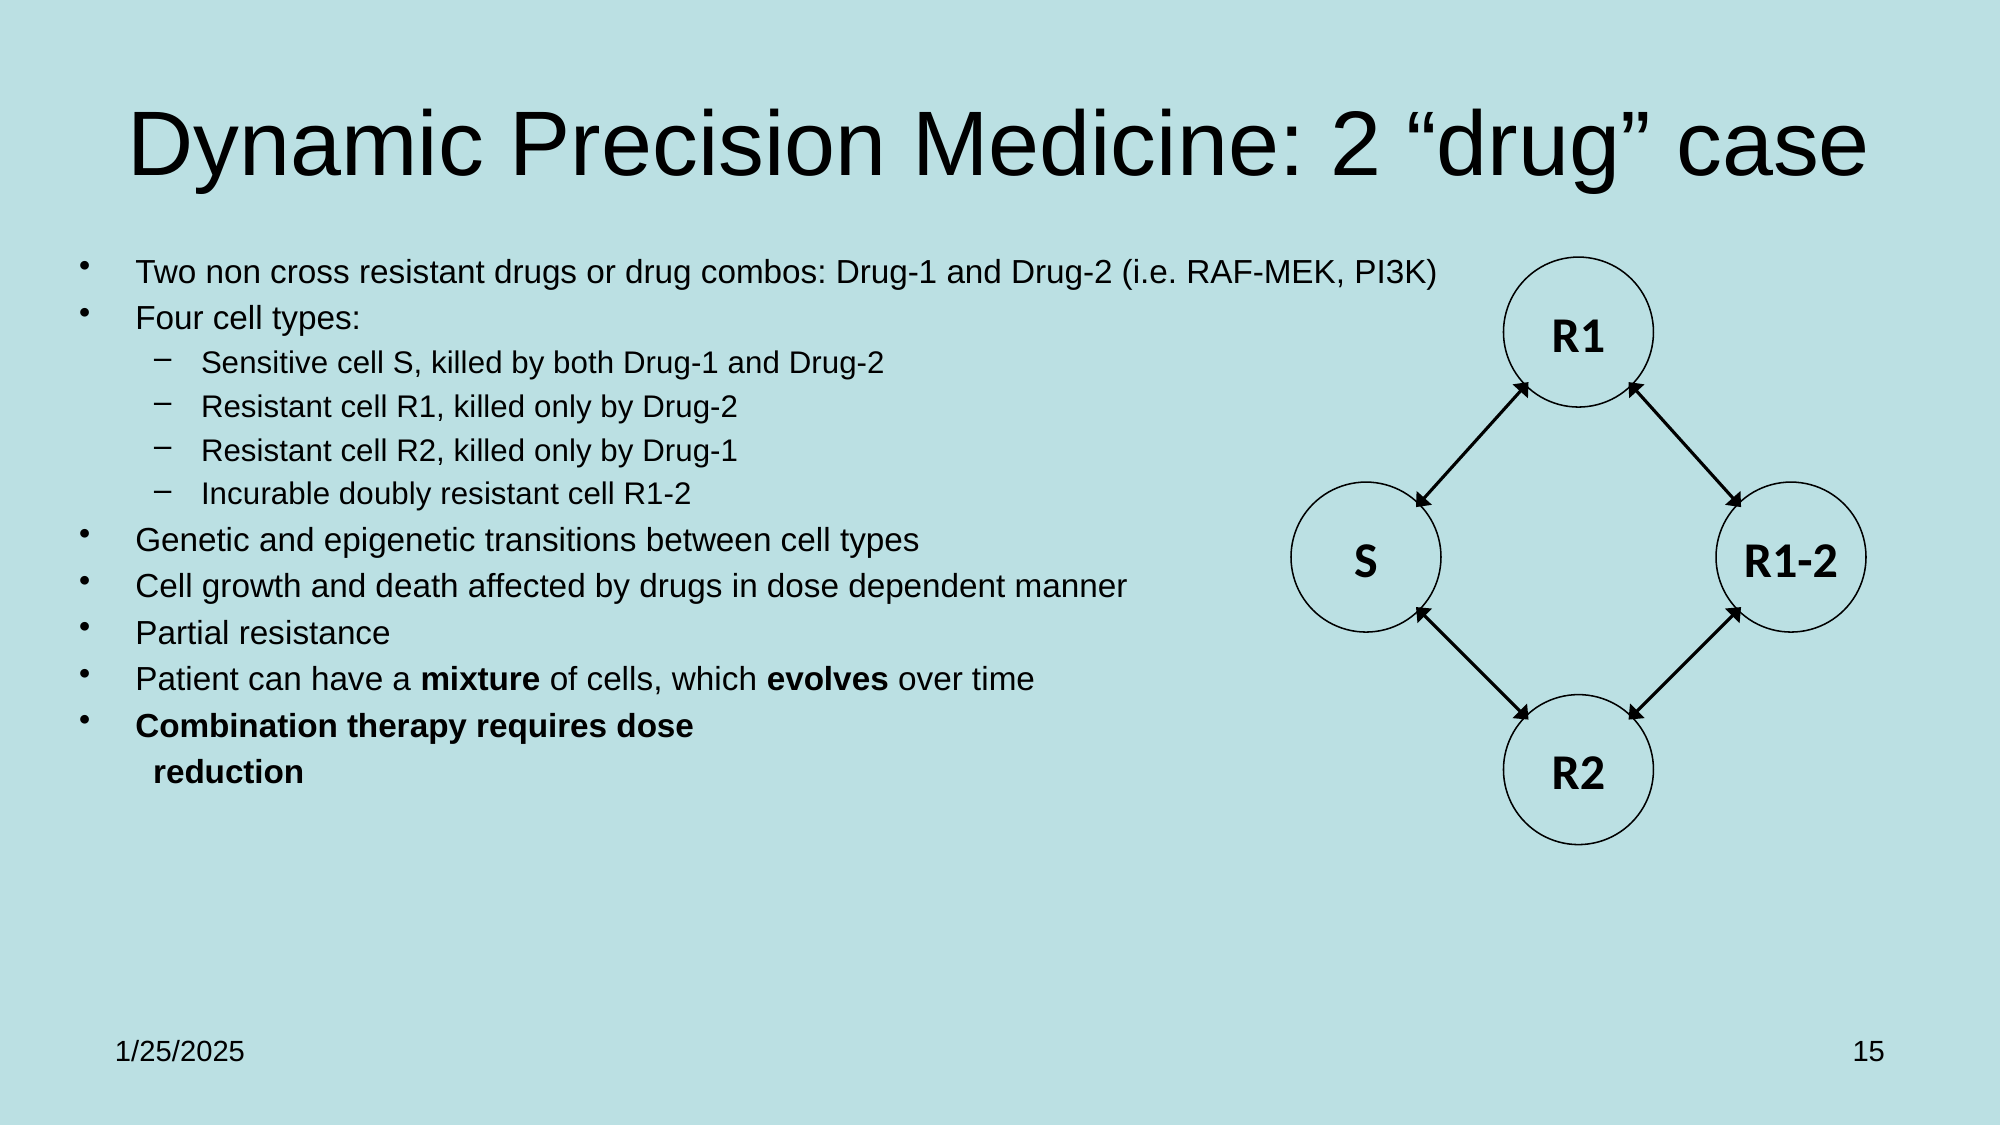

# Dynamic Precision Medicine: 2 “drug” case
Two non cross resistant drugs or drug combos: Drug-1 and Drug-2 (i.e. RAF-MEK, PI3K)
Four cell types:
Sensitive cell S, killed by both Drug-1 and Drug-2
Resistant cell R1, killed only by Drug-2
Resistant cell R2, killed only by Drug-1
Incurable doubly resistant cell R1-2
Genetic and epigenetic transitions between cell types
Cell growth and death affected by drugs in dose dependent manner
Partial resistance
Patient can have a mixture of cells, which evolves over time
Combination therapy requires dose
        reduction

R1
S
R1-2
R2

1/25/2025
15